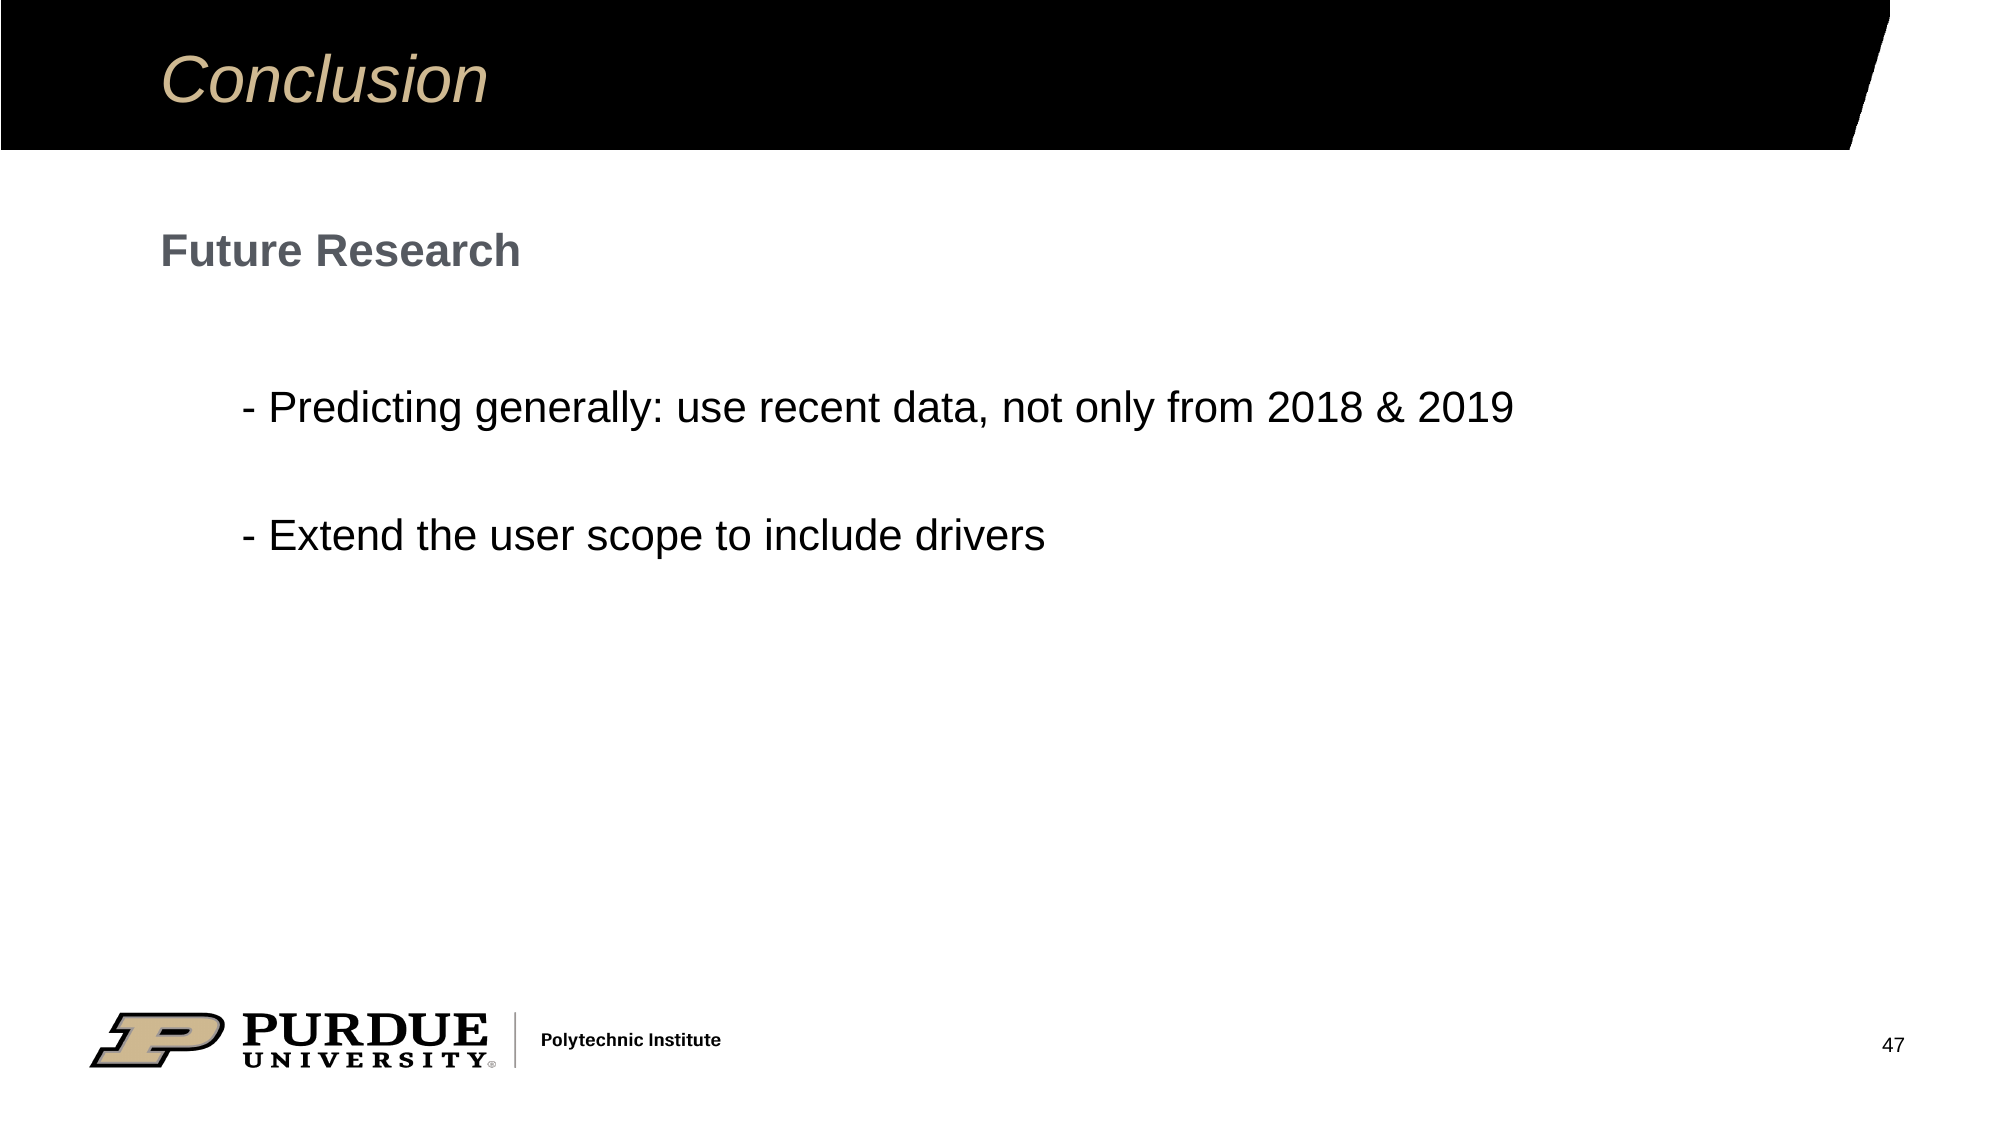

# Conclusion
Future Research
- Predicting generally: use recent data, not only from 2018 & 2019
- Extend the user scope to include drivers
47